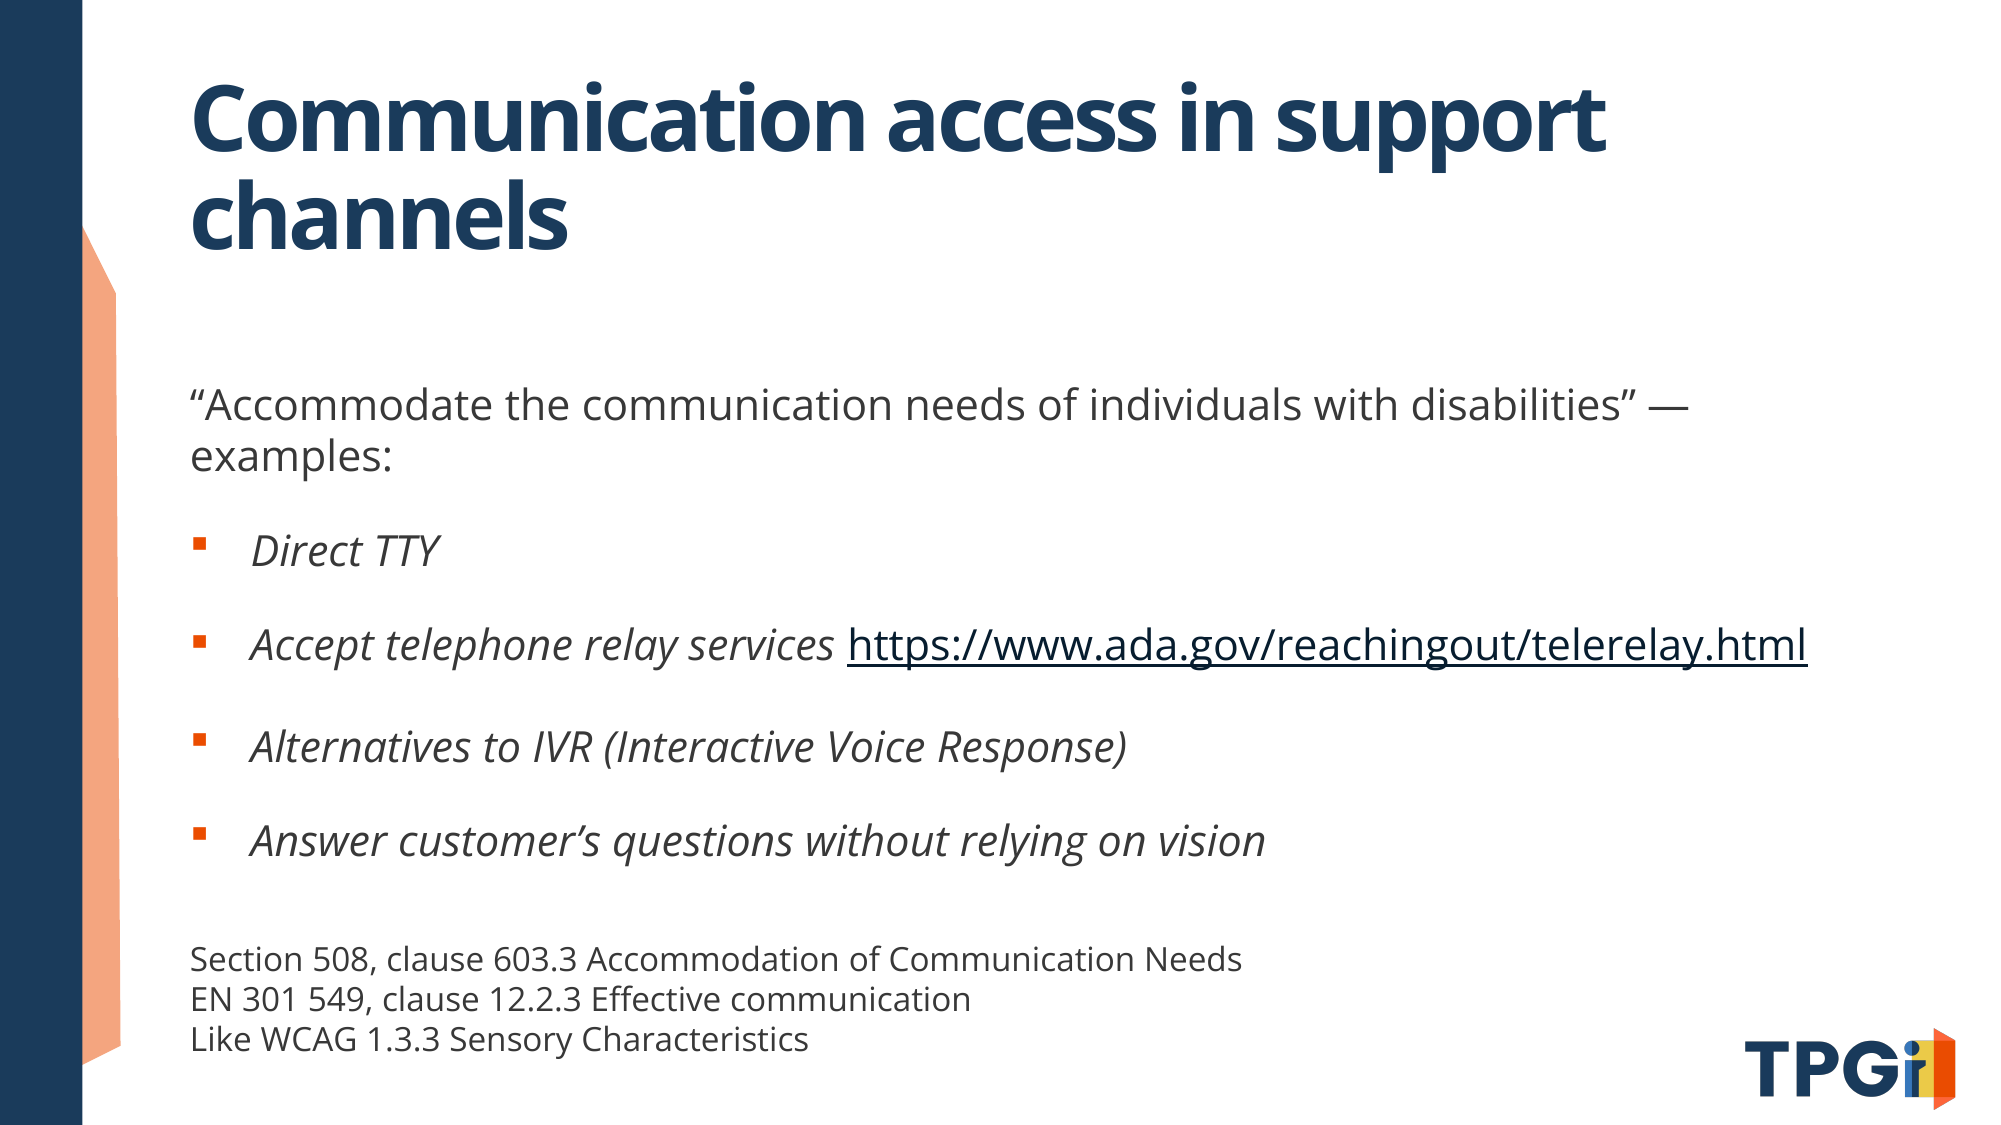

# Communication access in support channels
“Accommodate the communication needs of individuals with disabilities” — examples:
Direct TTY
Accept telephone relay services https://www.ada.gov/reachingout/telerelay.html
Alternatives to IVR (Interactive Voice Response)
Answer customer’s questions without relying on vision
Section 508, clause 603.3 Accommodation of Communication Needs
EN 301 549, clause 12.2.3 Effective communication
Like WCAG 1.3.3 Sensory Characteristics